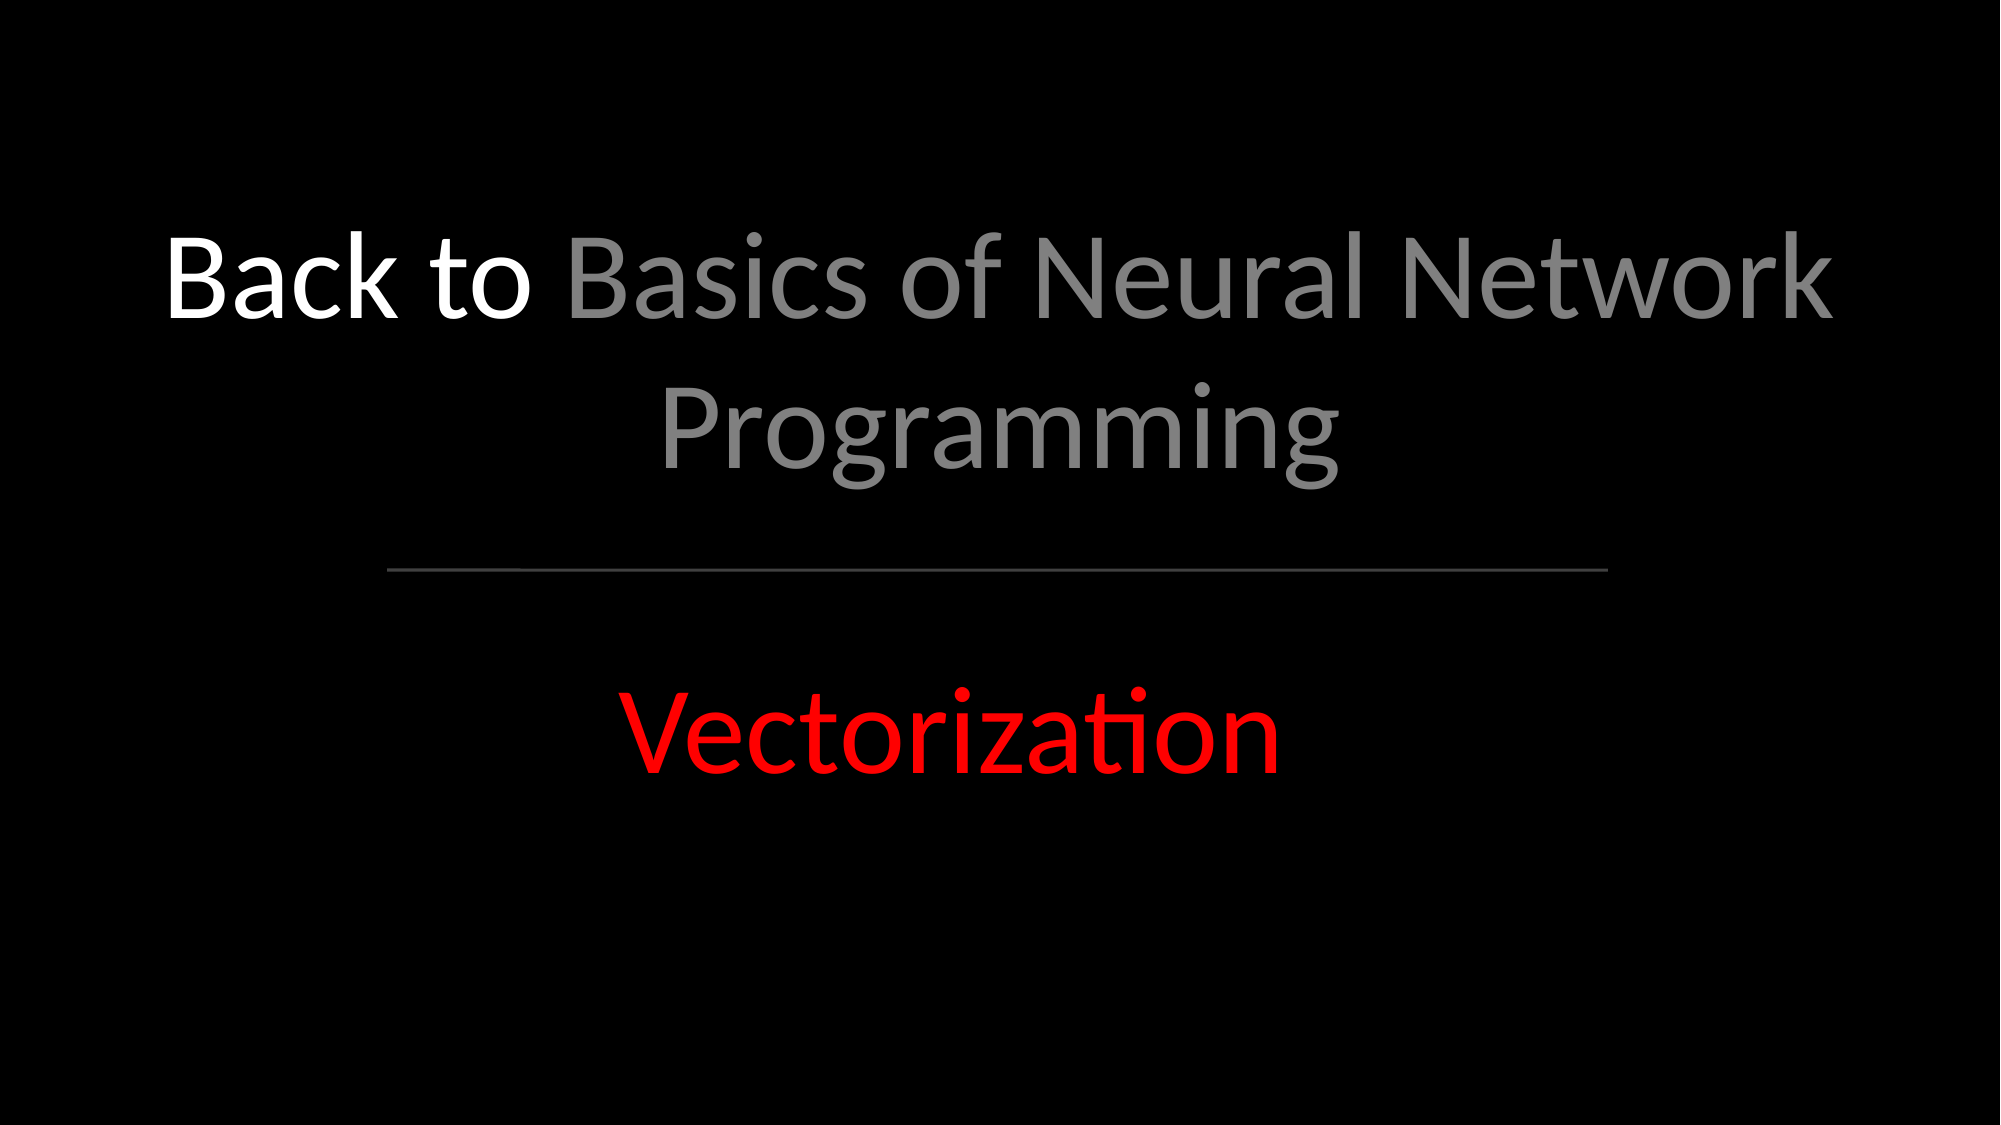

Back to Basics of Neural Network Programming

Vectorization